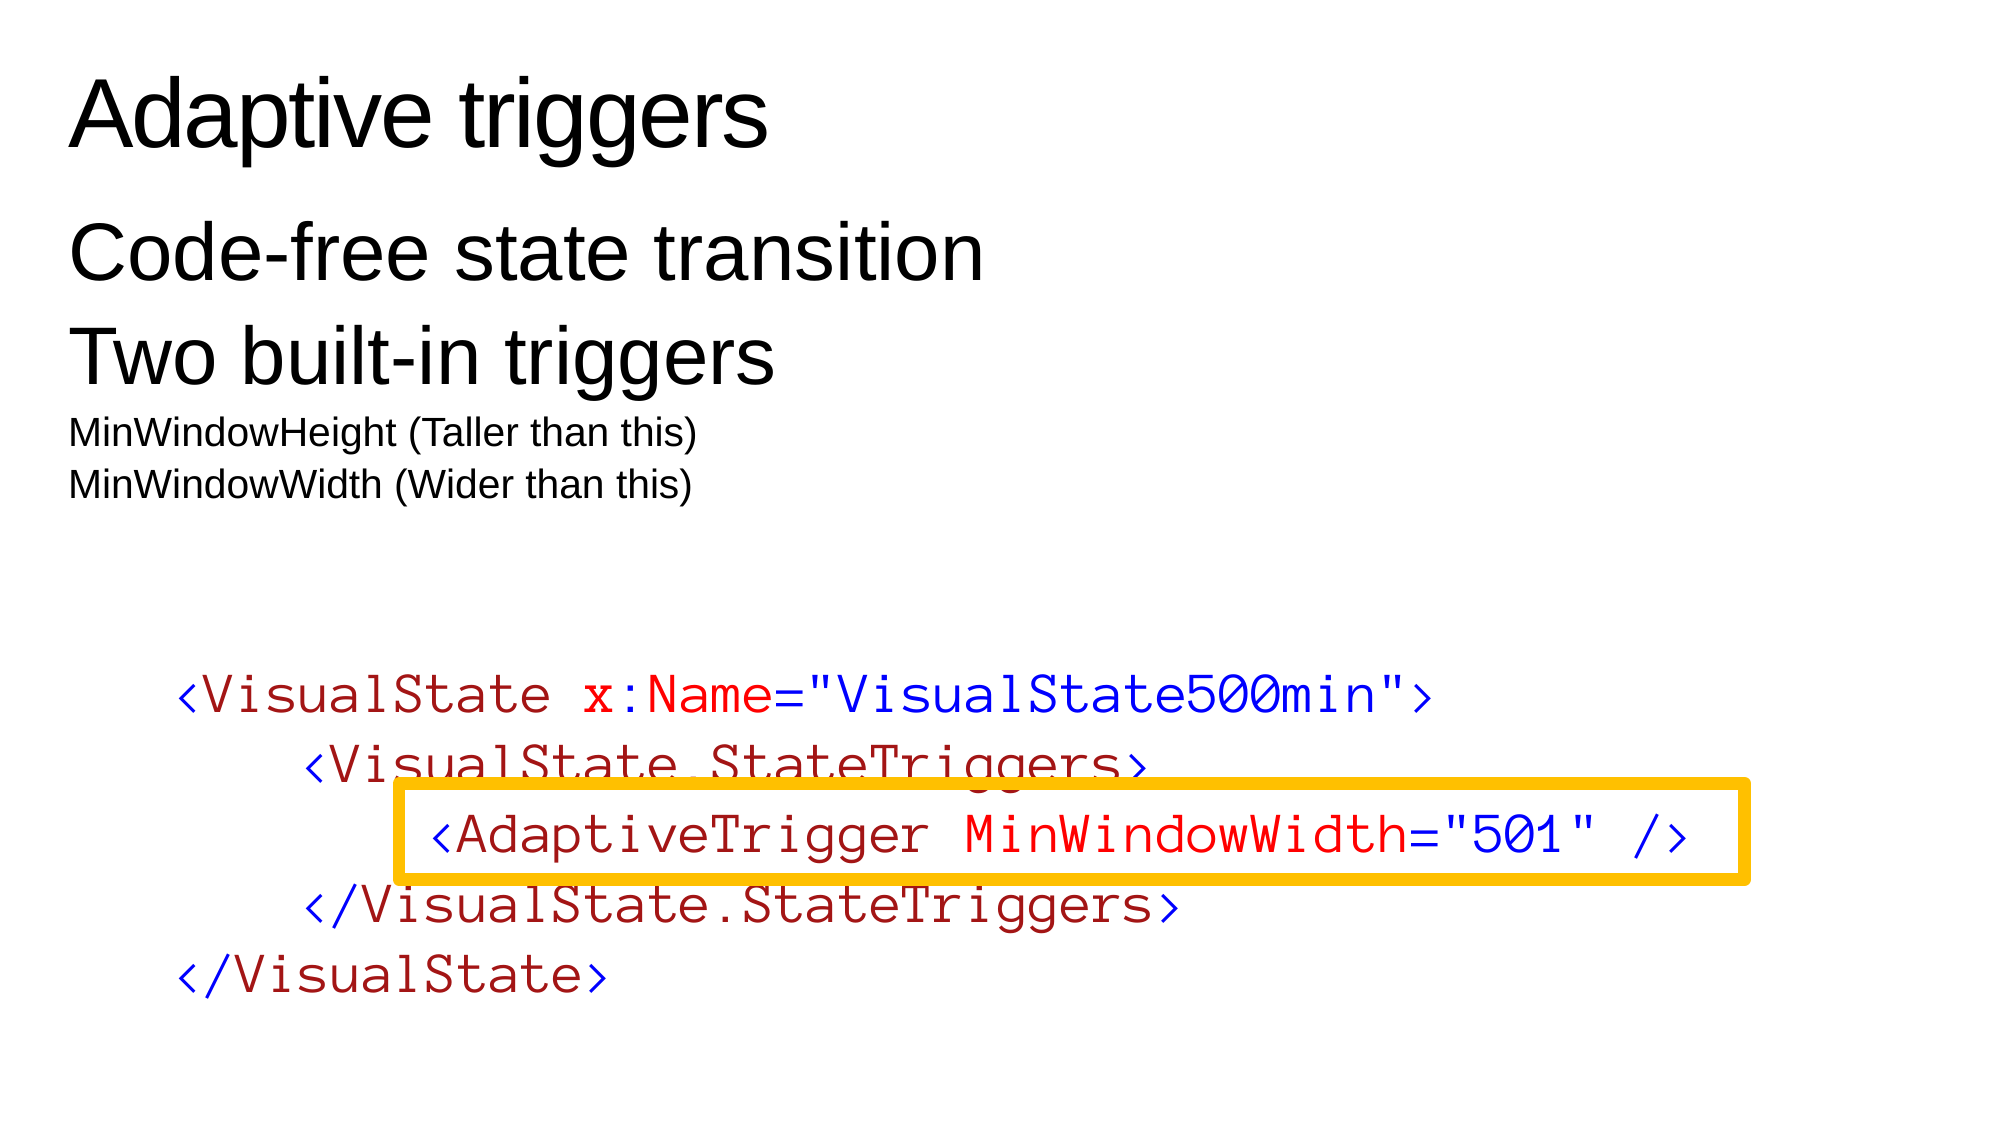

# Adaptive triggers
Code-free state transition
Two built-in triggers
MinWindowHeight (Taller than this)
MinWindowWidth (Wider than this)
<VisualState x:Name="VisualState500min">
    <VisualState.StateTriggers>
        <AdaptiveTrigger MinWindowWidth="501" />
    </VisualState.StateTriggers>
</VisualState>